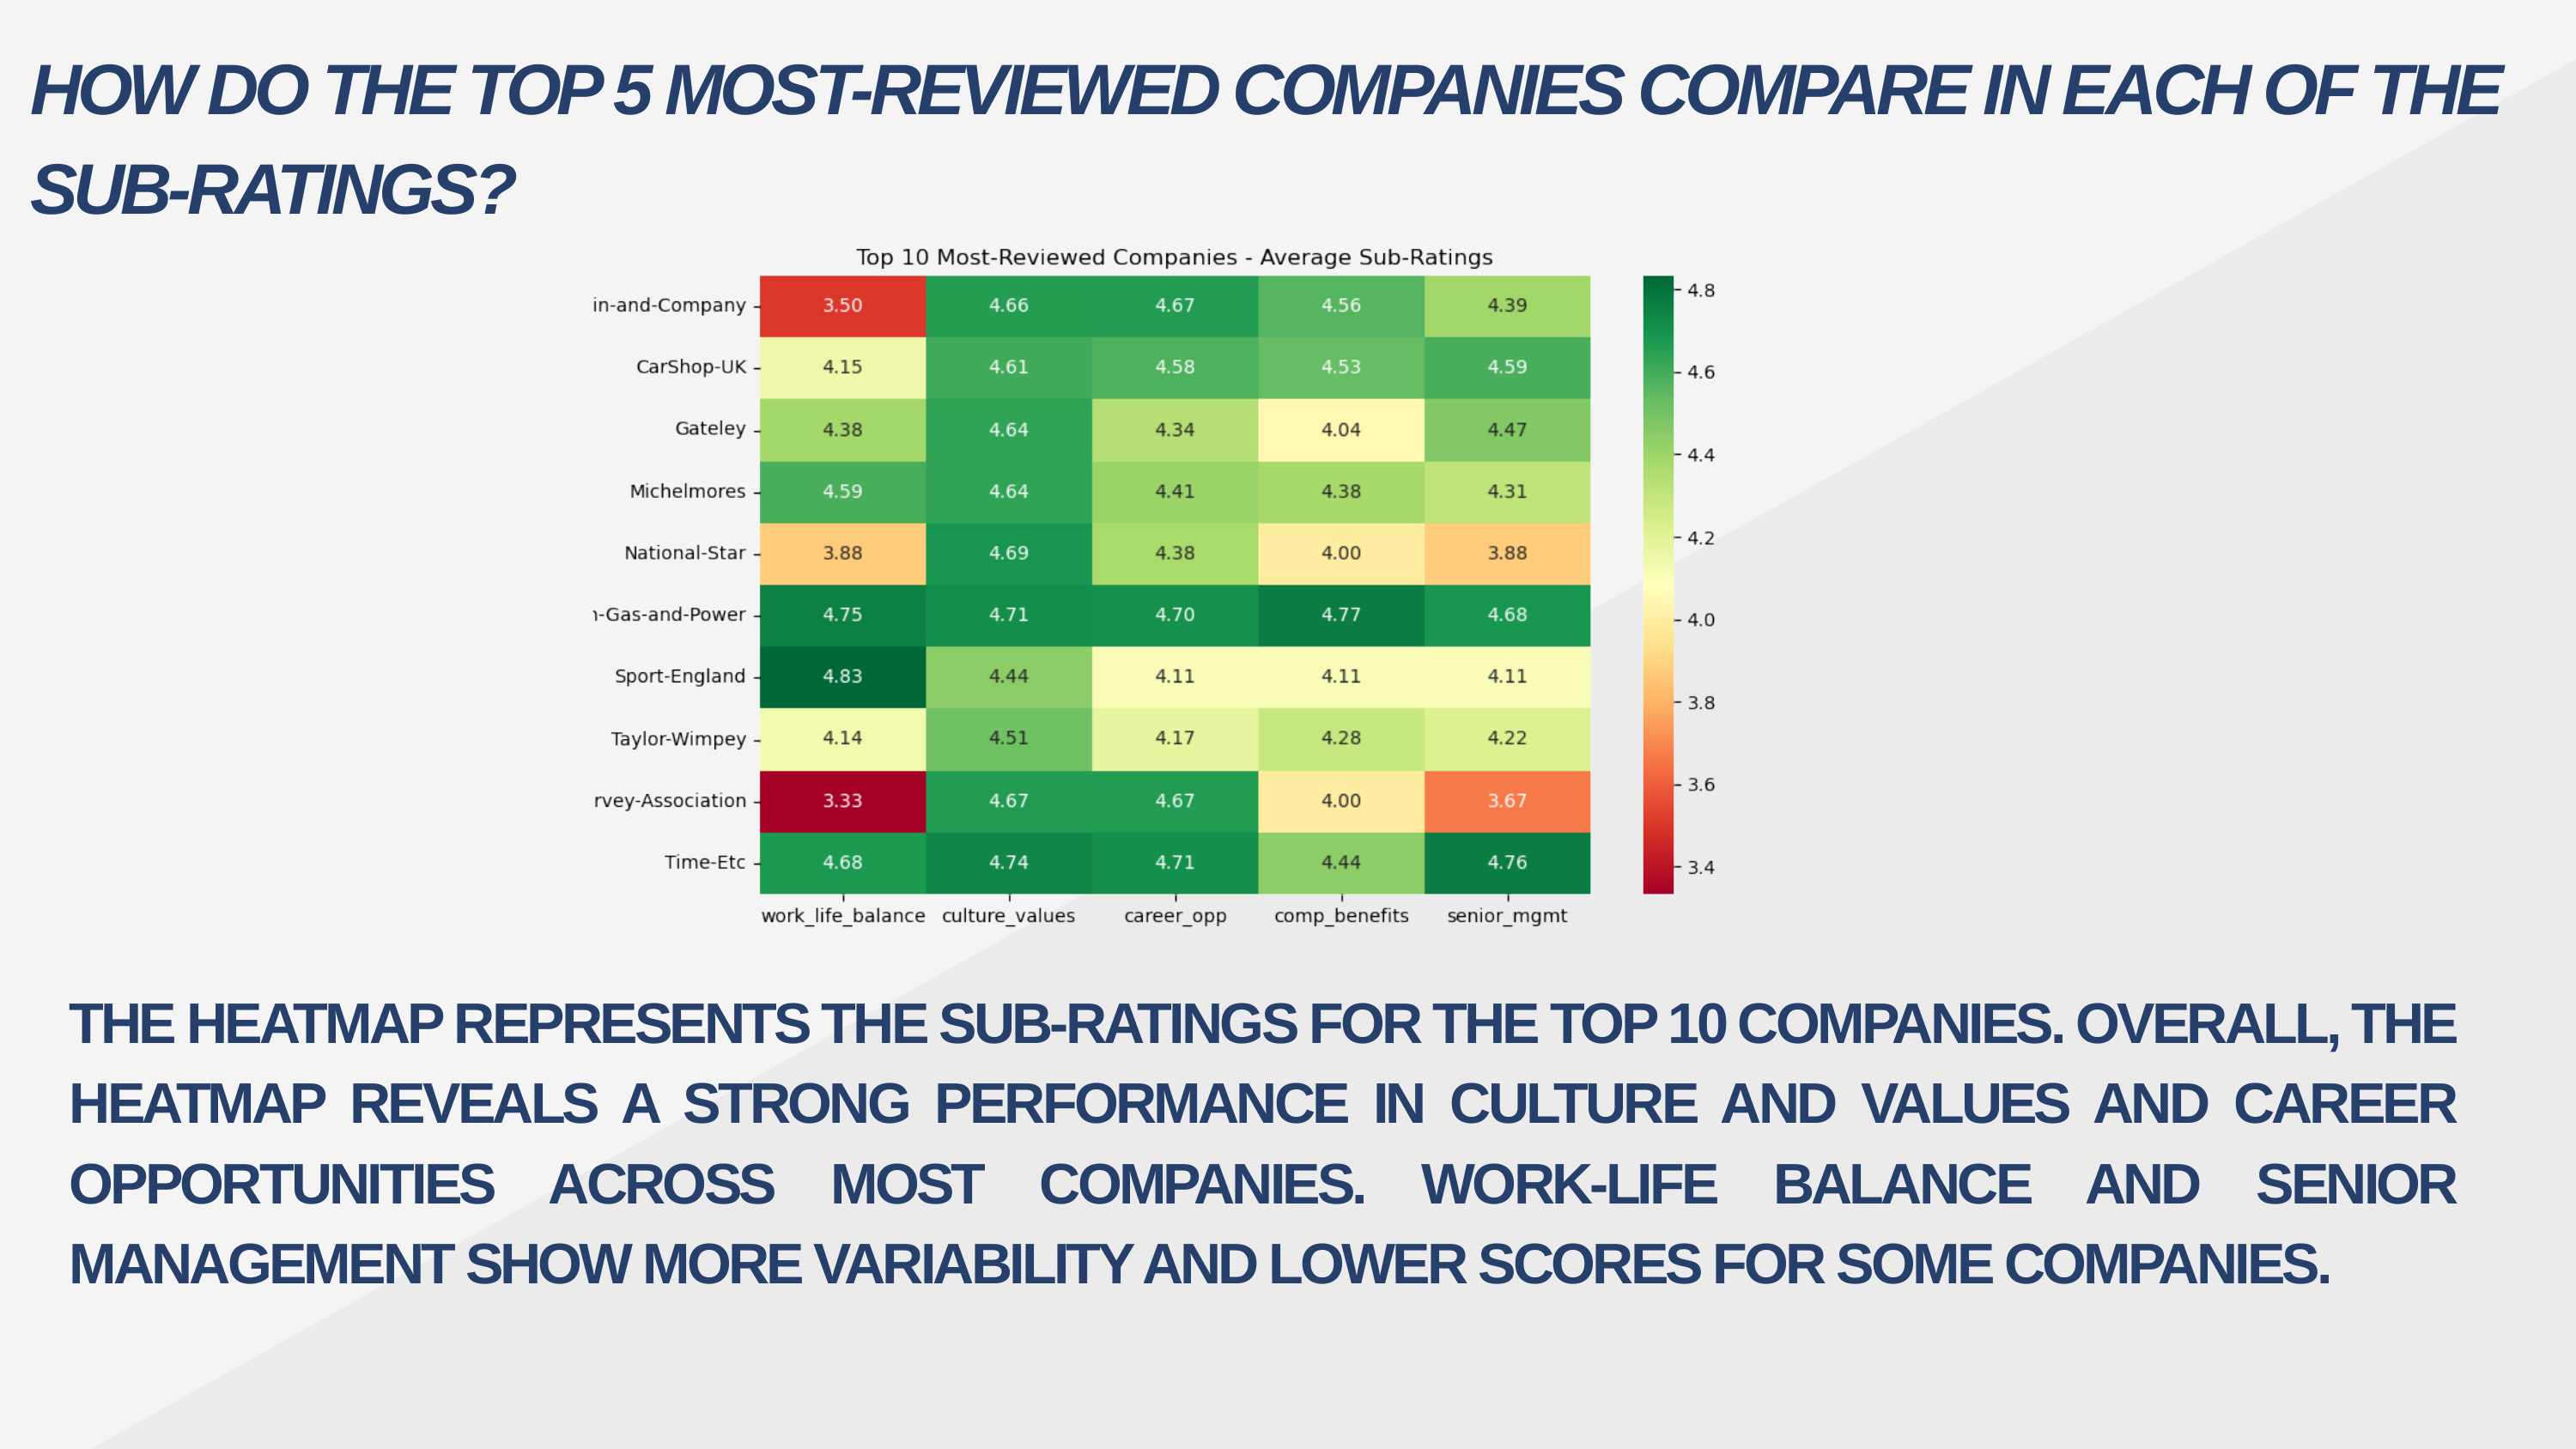

HOW DO THE TOP 5 MOST-REVIEWED COMPANIES COMPARE IN EACH OF THE SUB-RATINGS?

THE HEATMAP REPRESENTS THE SUB-RATINGS FOR THE TOP 10 COMPANIES. OVERALL, THE HEATMAP REVEALS A STRONG PERFORMANCE IN CULTURE AND VALUES AND CAREER OPPORTUNITIES ACROSS MOST COMPANIES. WORK-LIFE BALANCE AND SENIOR MANAGEMENT SHOW MORE VARIABILITY AND LOWER SCORES FOR SOME COMPANIES.